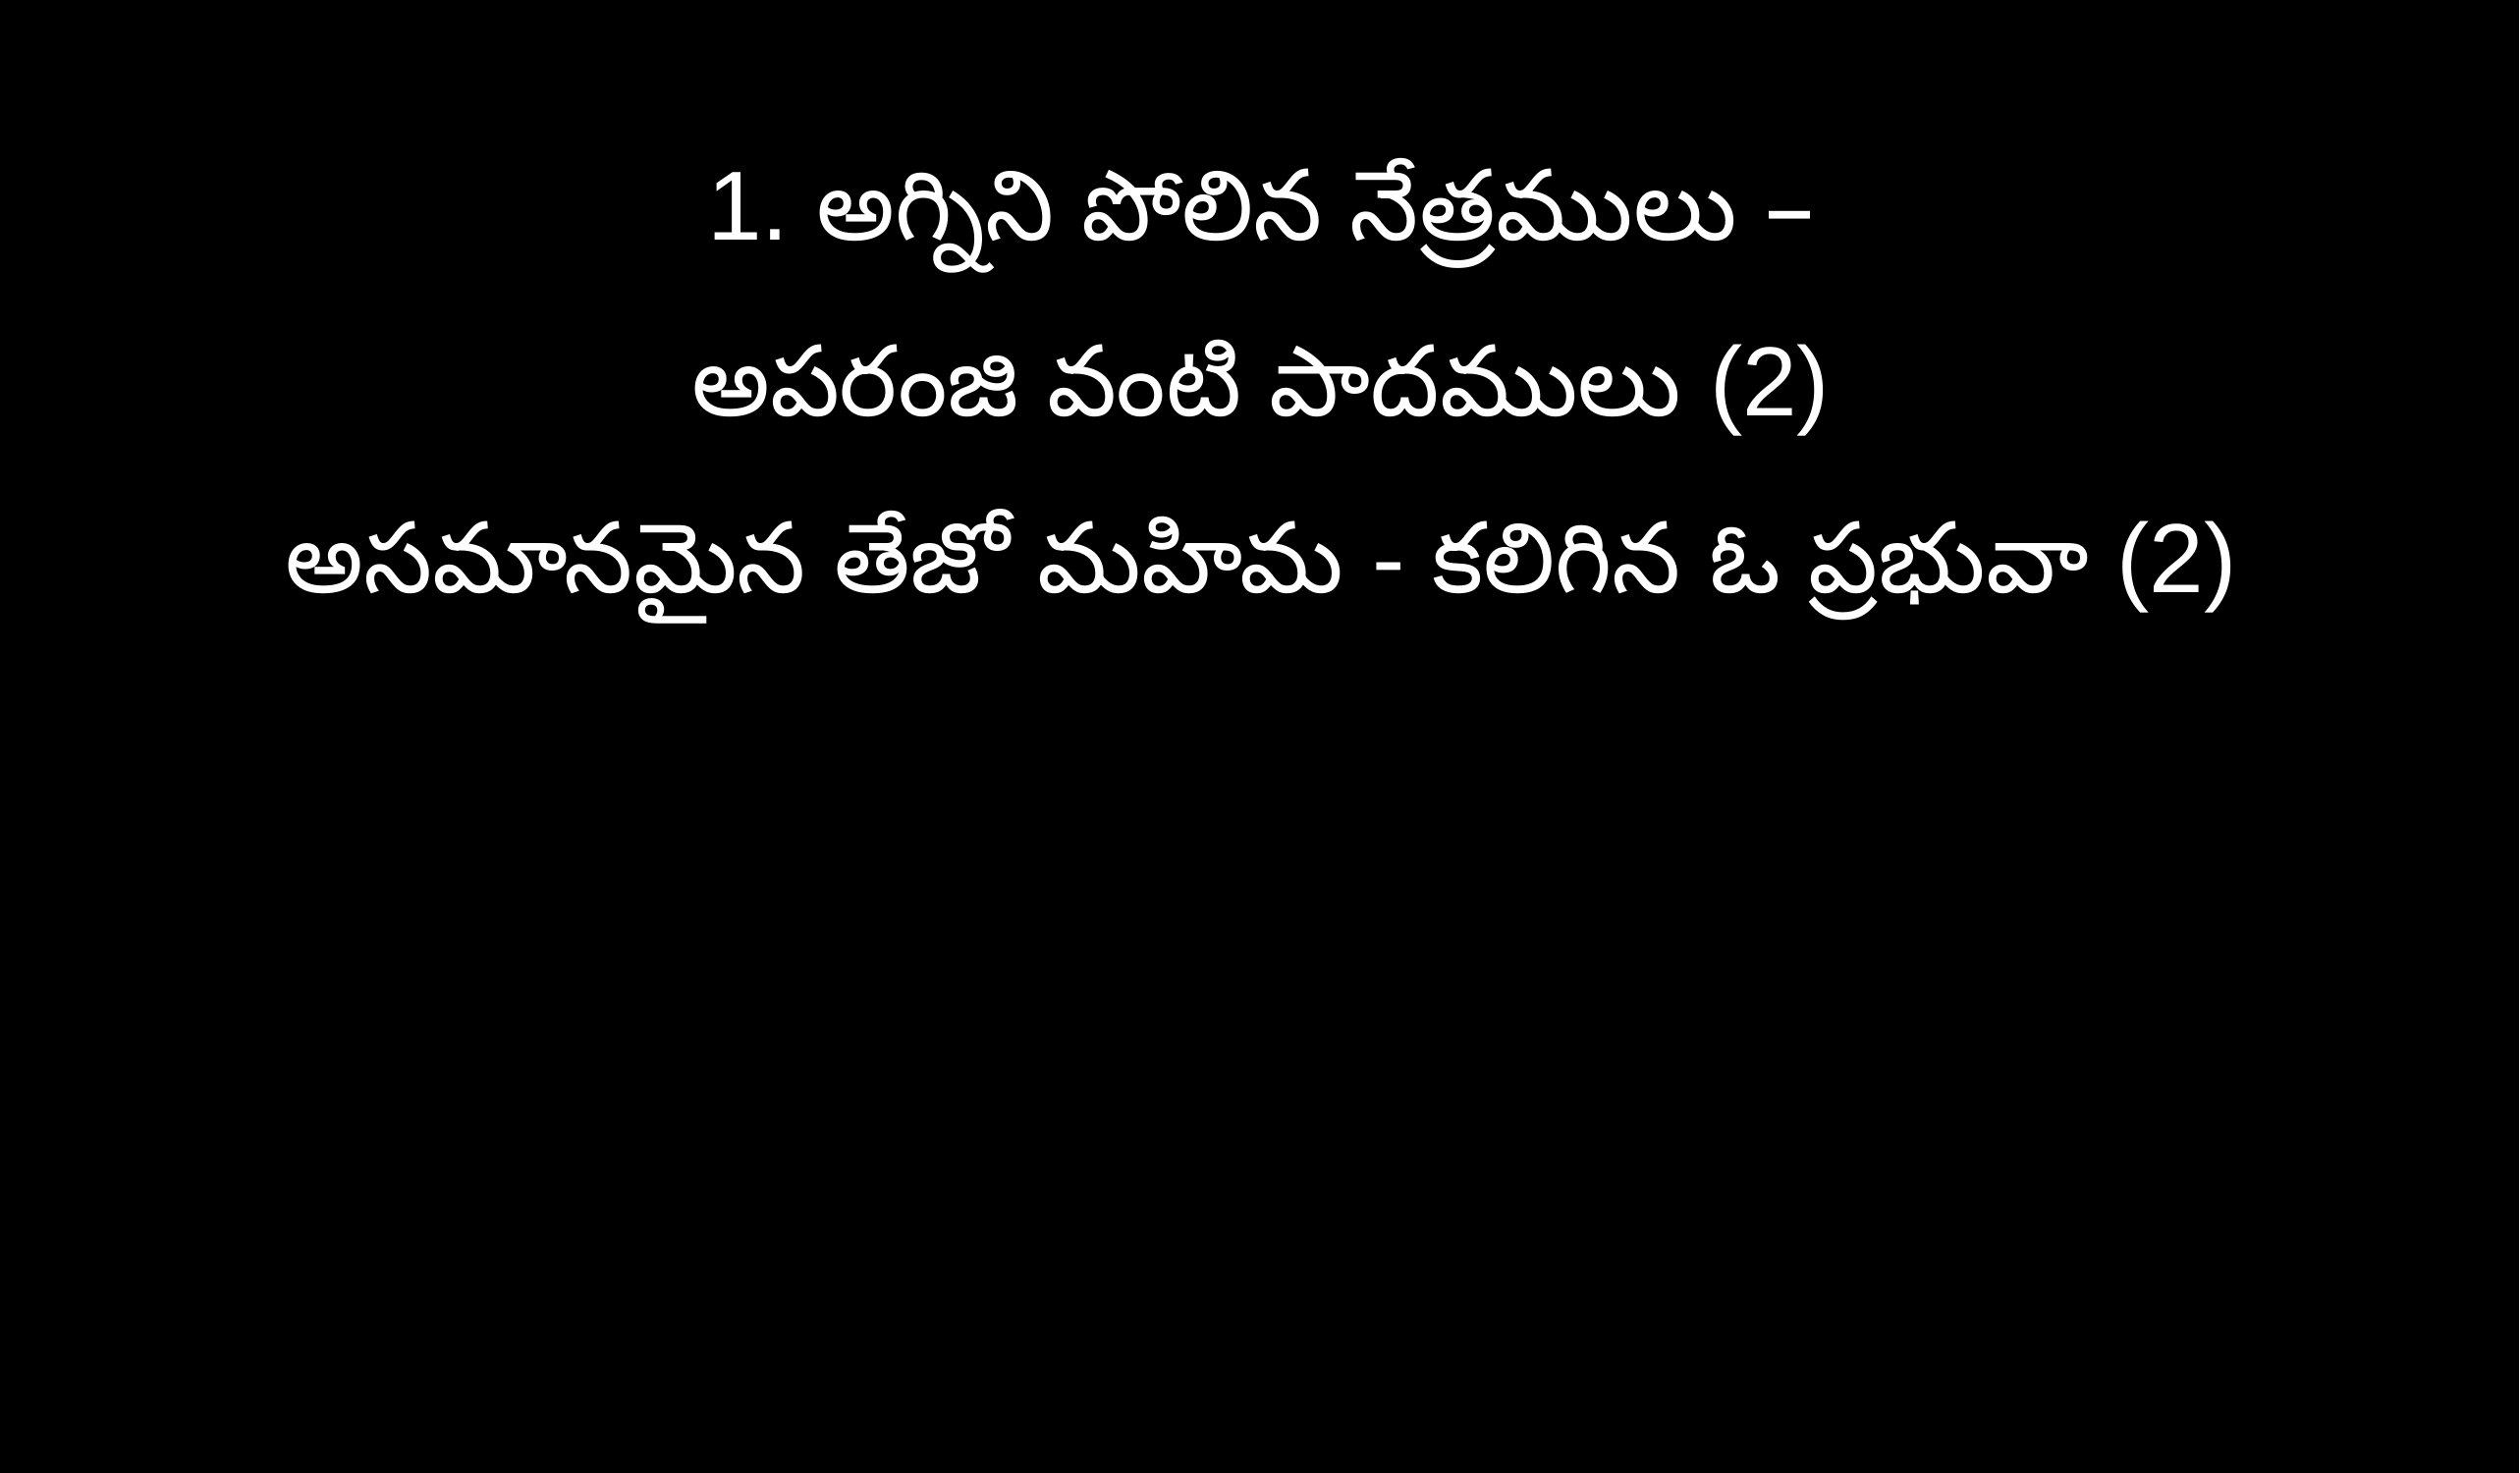

1. అగ్నిని పోలిన నేత్రములు –
అపరంజి వంటి పాదములు (2)
అసమానమైన తేజో మహిమ - కలిగిన ఓ ప్రభువా (2)